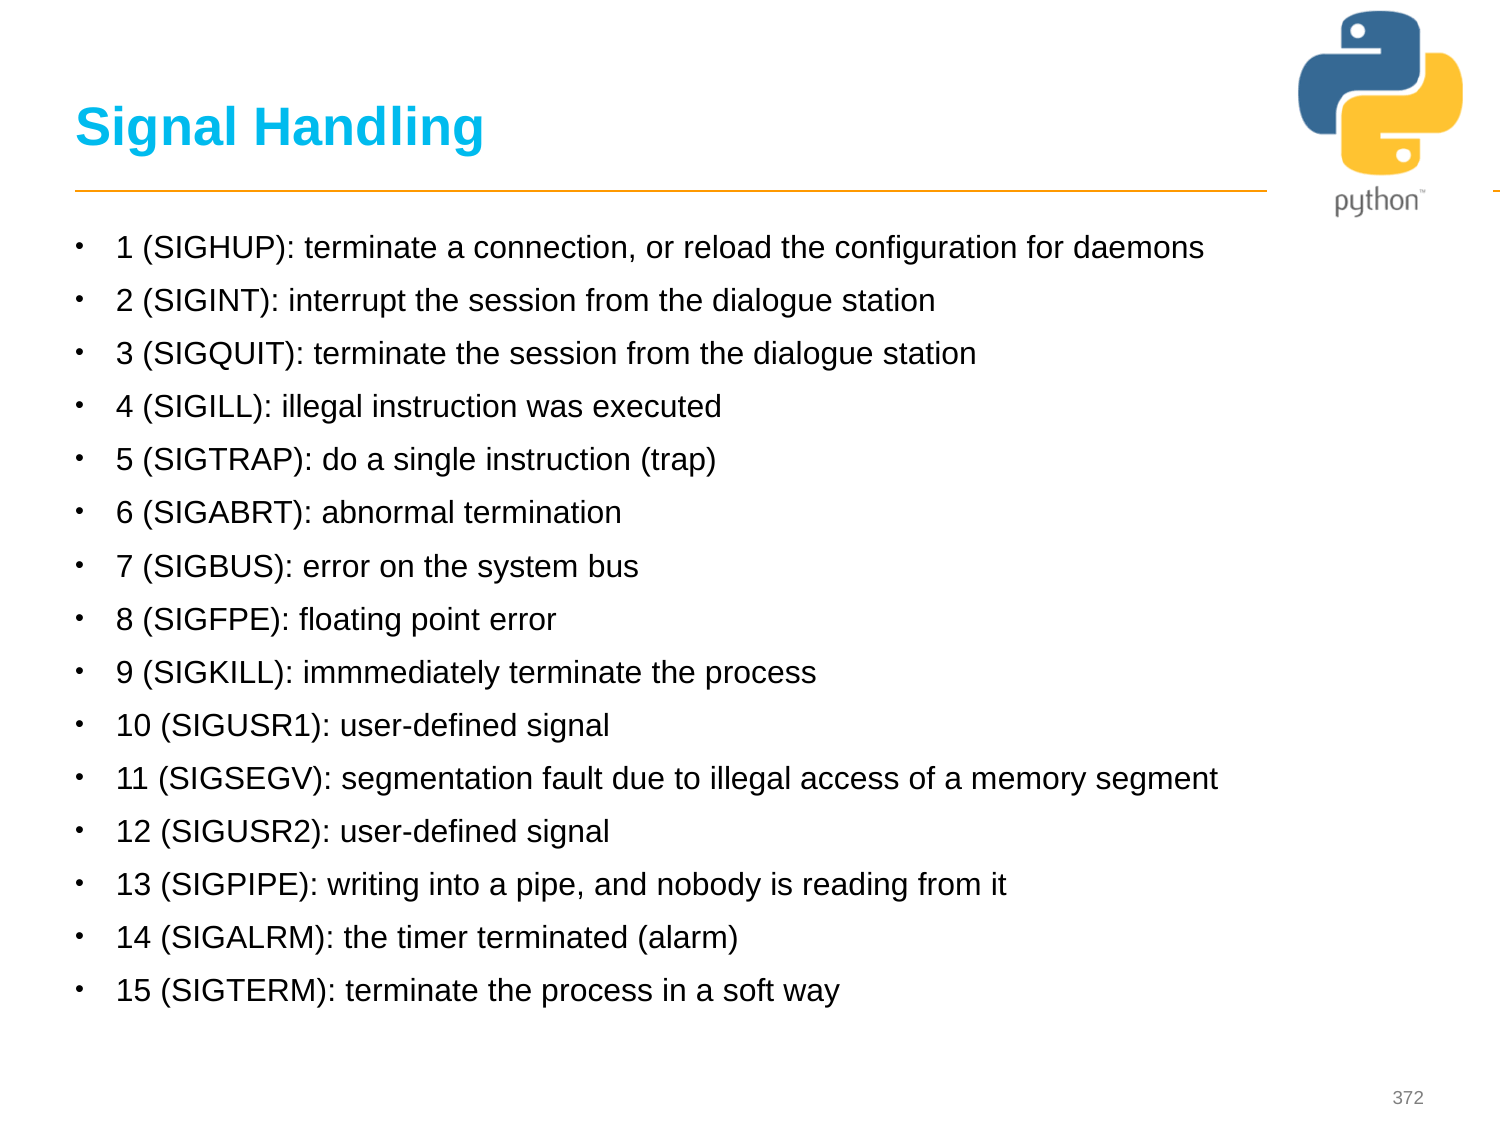

# Signal Handling
1 (SIGHUP): terminate a connection, or reload the configuration for daemons
2 (SIGINT): interrupt the session from the dialogue station
3 (SIGQUIT): terminate the session from the dialogue station
4 (SIGILL): illegal instruction was executed
5 (SIGTRAP): do a single instruction (trap)
6 (SIGABRT): abnormal termination
7 (SIGBUS): error on the system bus
8 (SIGFPE): floating point error
9 (SIGKILL): immmediately terminate the process
10 (SIGUSR1): user-defined signal
11 (SIGSEGV): segmentation fault due to illegal access of a memory segment
12 (SIGUSR2): user-defined signal
13 (SIGPIPE): writing into a pipe, and nobody is reading from it
14 (SIGALRM): the timer terminated (alarm)
15 (SIGTERM): terminate the process in a soft way